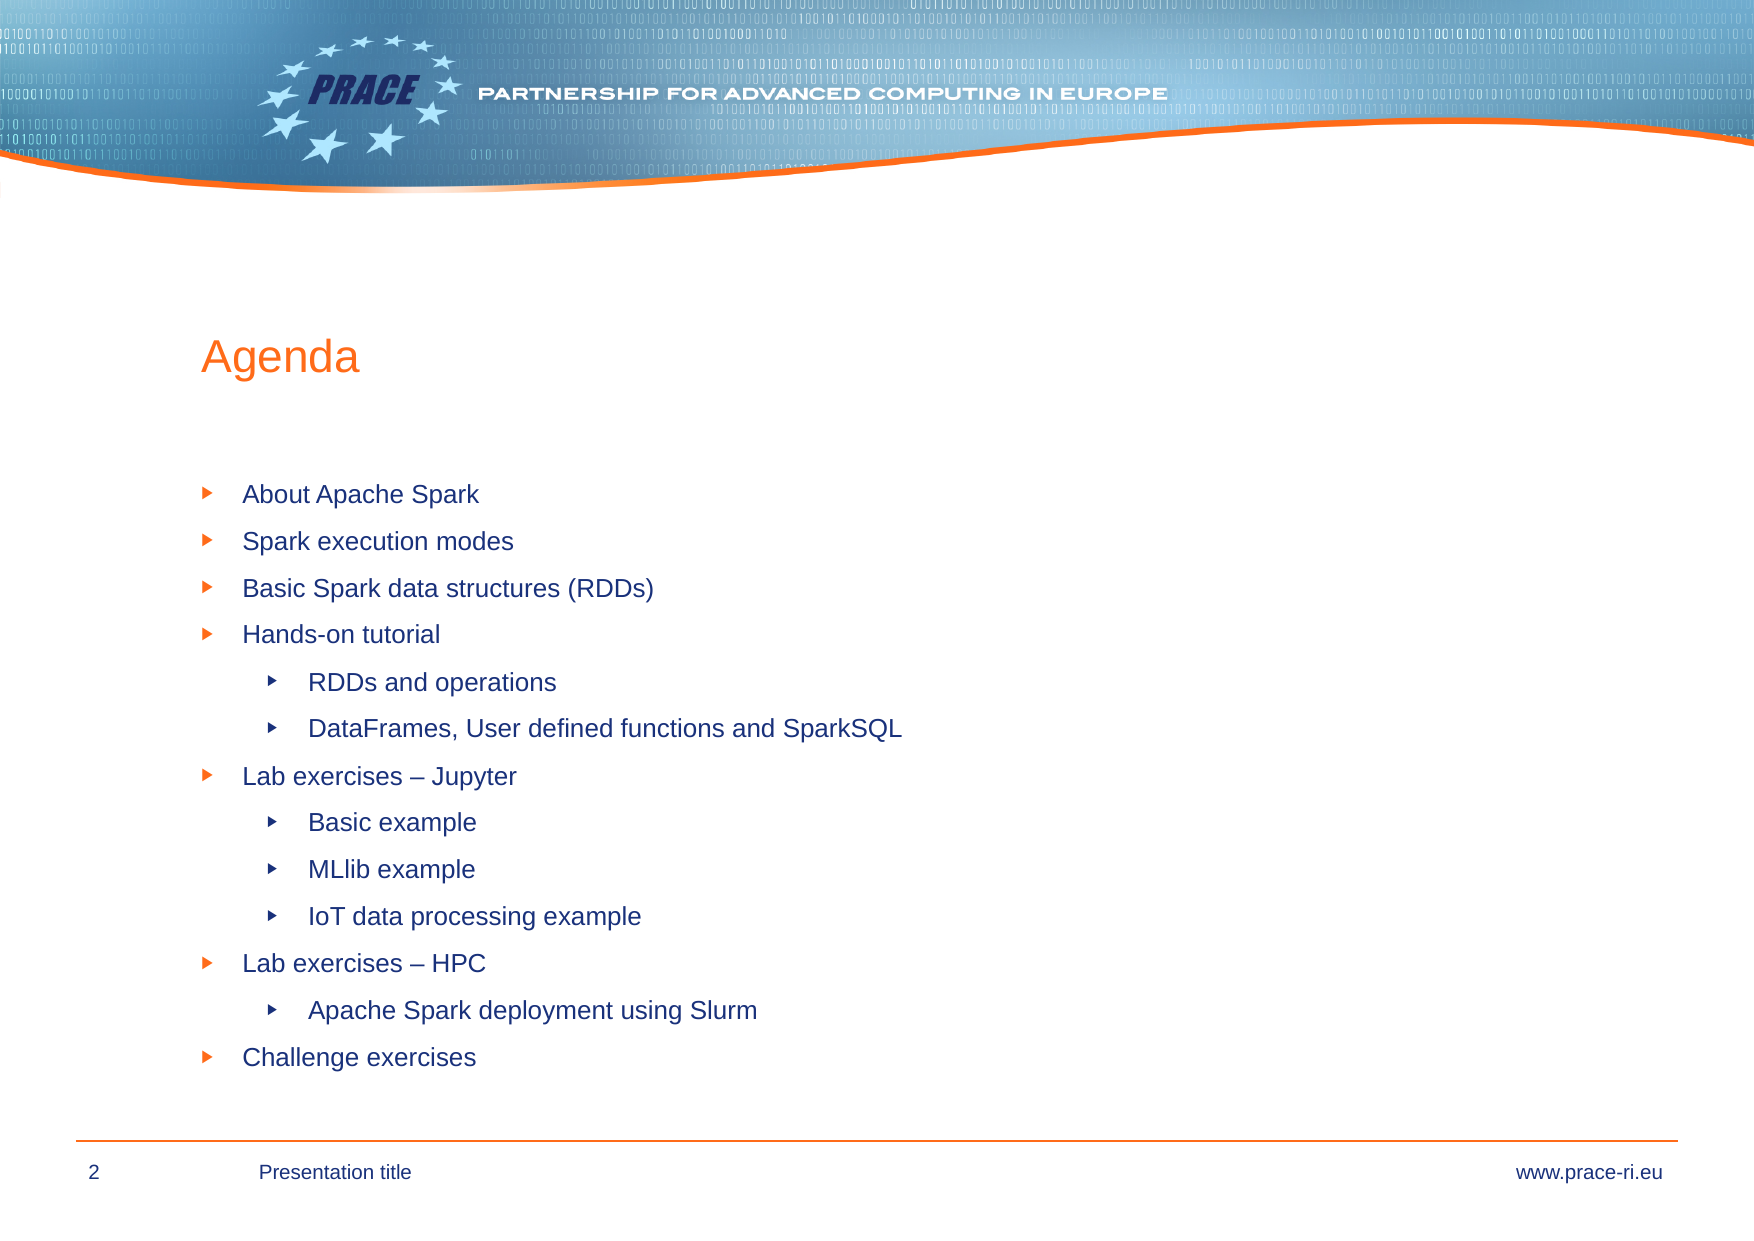

# Agenda
About Apache Spark
Spark execution modes
Basic Spark data structures (RDDs)
Hands-on tutorial
RDDs and operations
DataFrames, User defined functions and SparkSQL
Lab exercises – Jupyter
Basic example
MLlib example
IoT data processing example
Lab exercises – HPC
Apache Spark deployment using Slurm
Challenge exercises